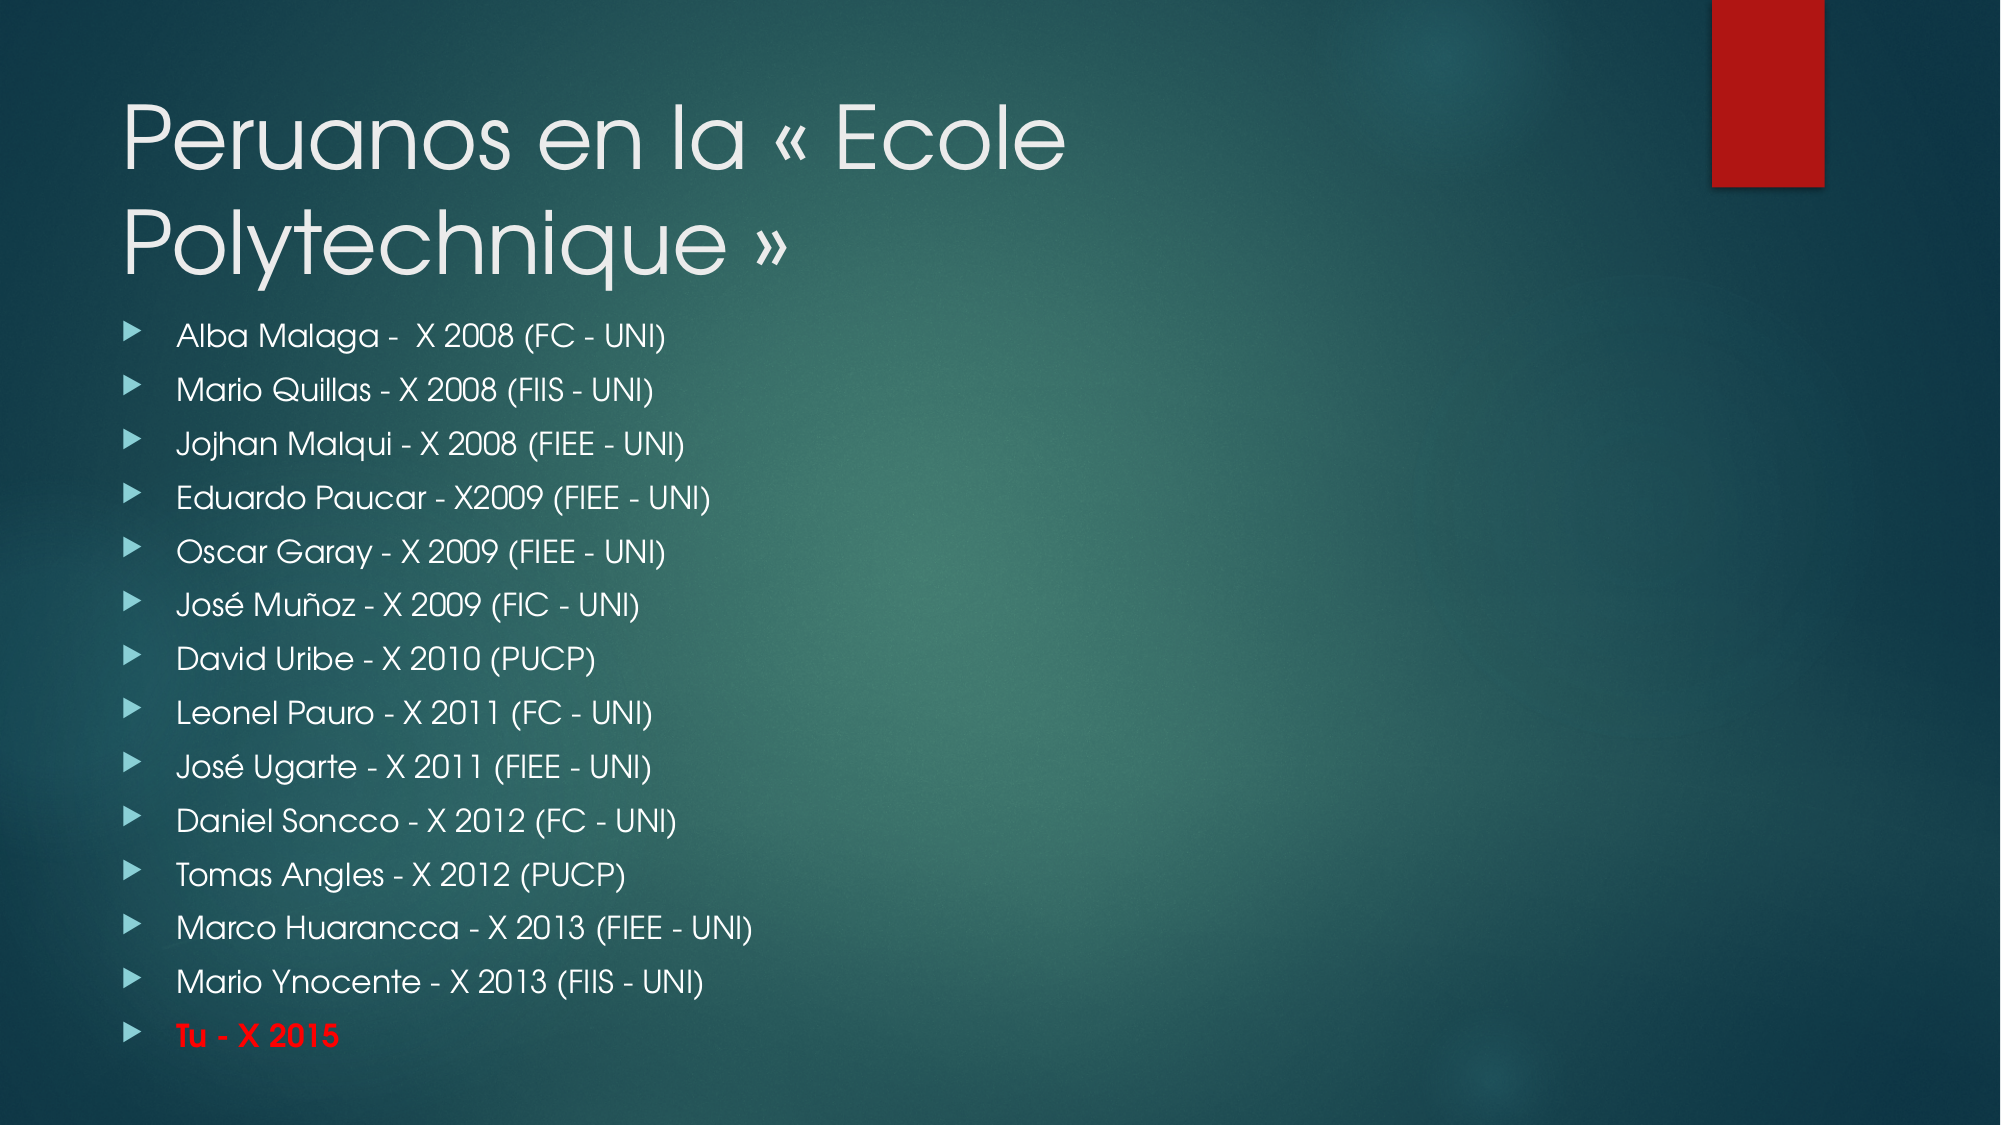

# Peruanos en la « Ecole Polytechnique »
Alba Malaga -  X 2008 (FC - UNI)
Mario Quillas - X 2008 (FIIS - UNI)
Jojhan Malqui - X 2008 (FIEE - UNI)
Eduardo Paucar - X2009 (FIEE - UNI)
Oscar Garay - X 2009 (FIEE - UNI)
José Muñoz - X 2009 (FIC - UNI)
David Uribe - X 2010 (PUCP)
Leonel Pauro - X 2011 (FC - UNI)
José Ugarte - X 2011 (FIEE - UNI)
Daniel Soncco - X 2012 (FC - UNI)
Tomas Angles - X 2012 (PUCP)
Marco Huarancca - X 2013 (FIEE - UNI)
Mario Ynocente - X 2013 (FIIS - UNI)
Tu - X 2015